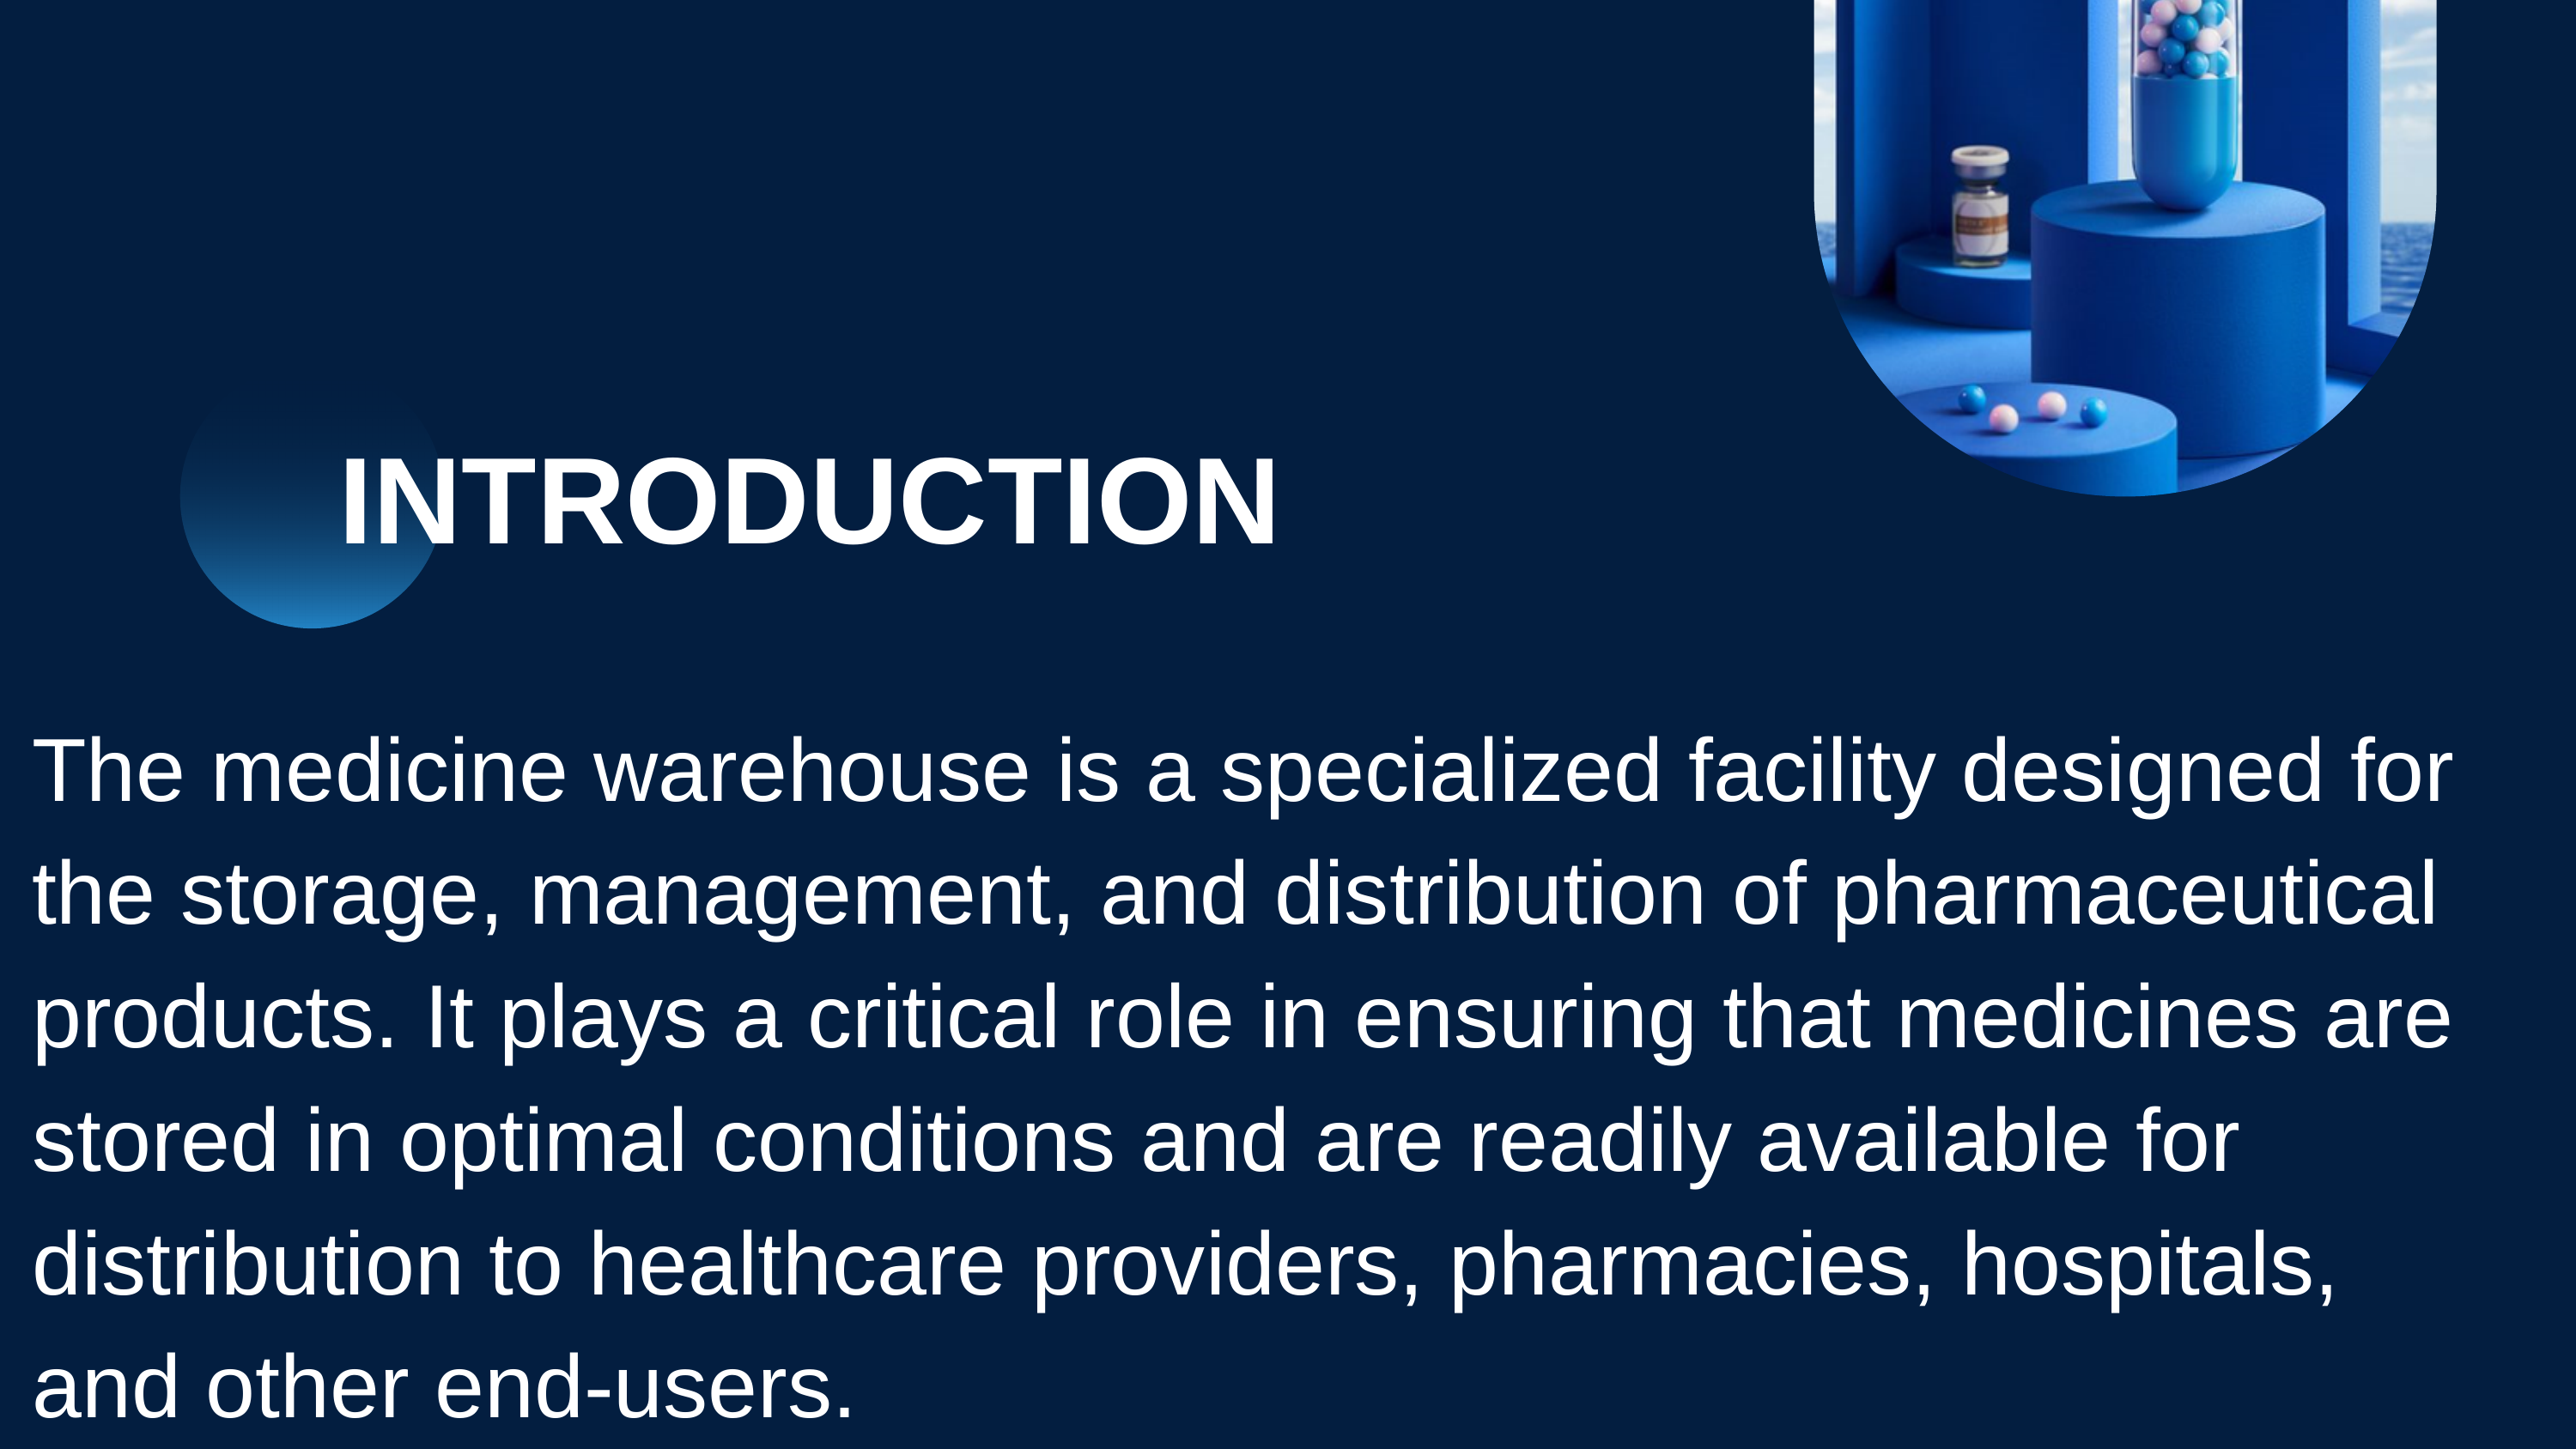

INTRODUCTION
The medicine warehouse is a specialized facility designed for the storage, management, and distribution of pharmaceutical products. It plays a critical role in ensuring that medicines are stored in optimal conditions and are readily available for distribution to healthcare providers, pharmacies, hospitals, and other end-users.